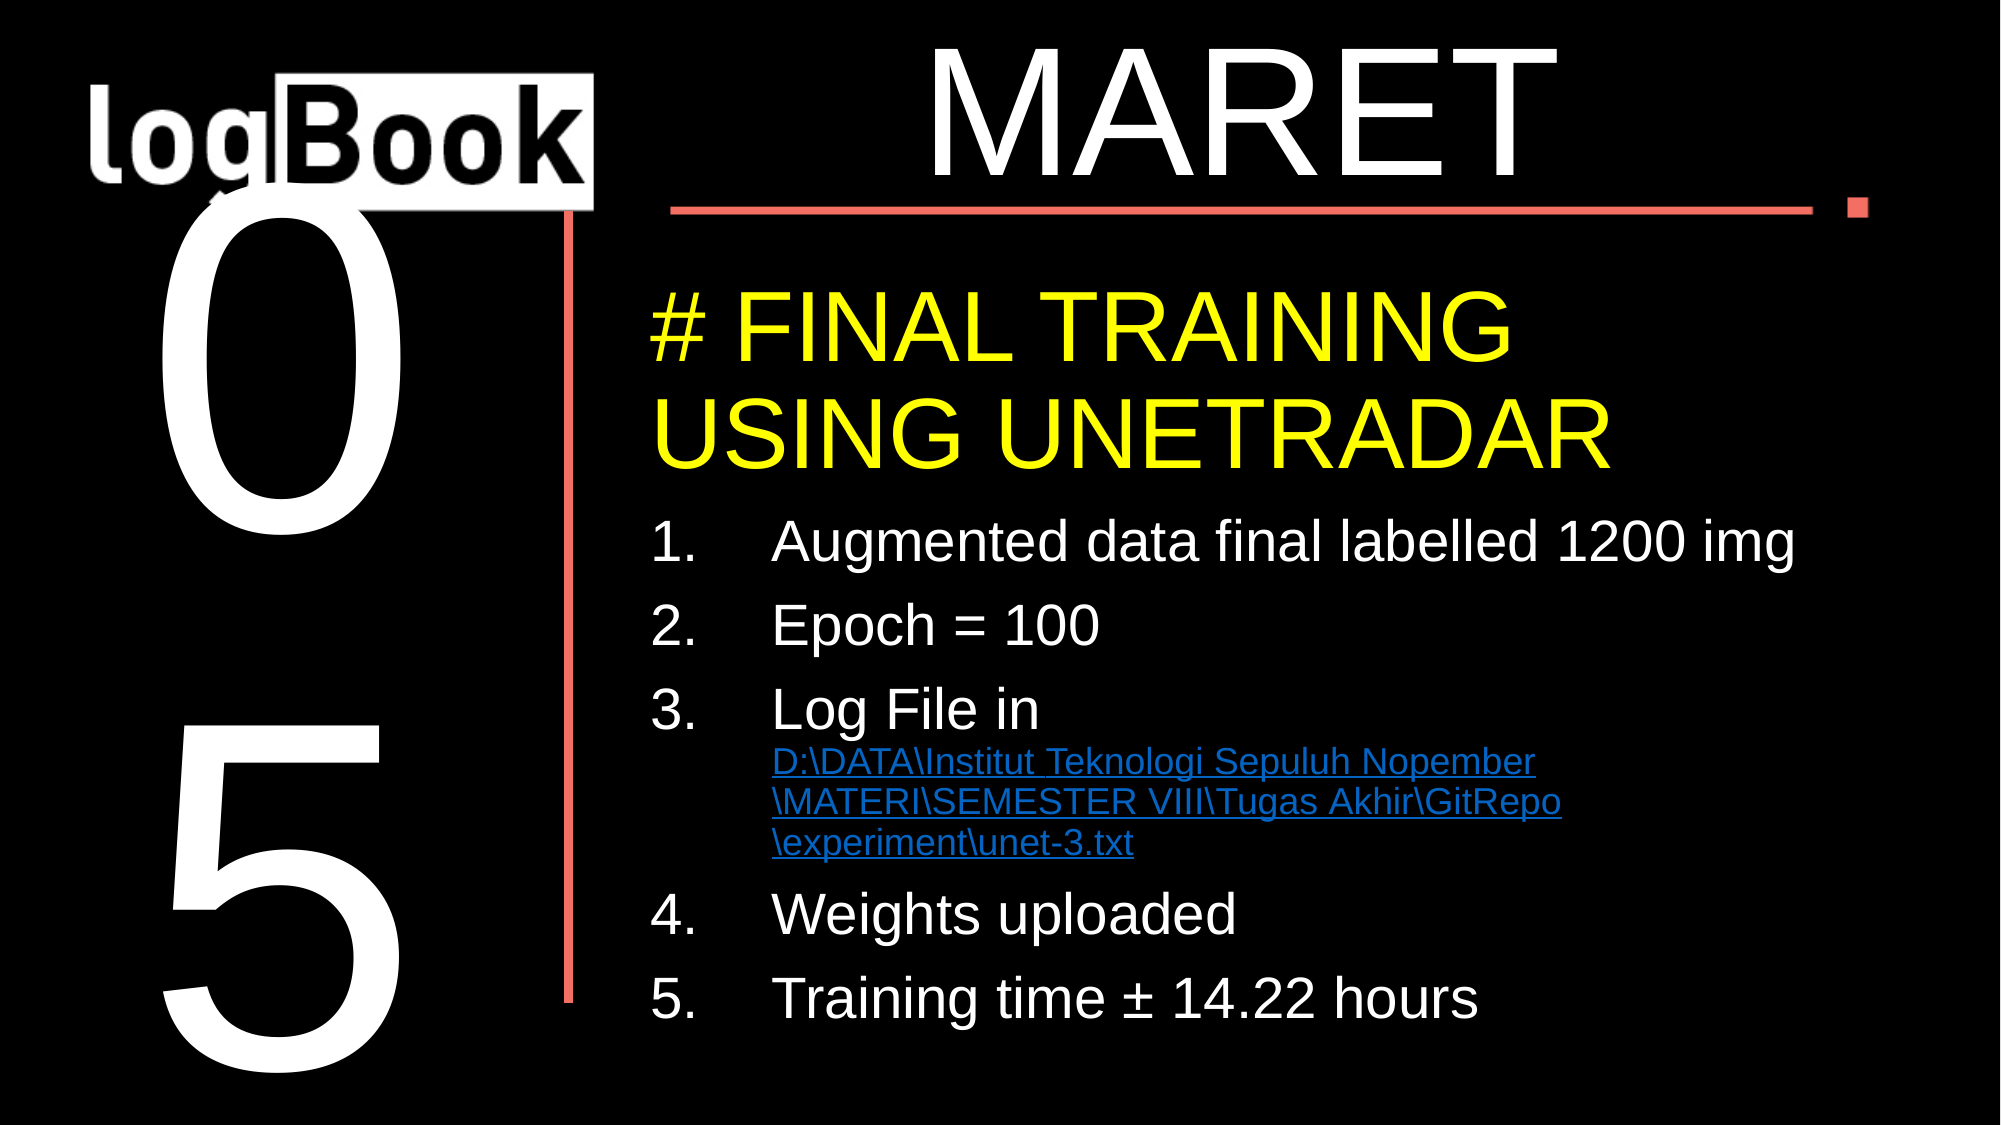

MARET
05
# FINAL TRAINING USING UNETRADAR
Augmented data final labelled 1200 img
Epoch = 100
Log File in
D:\DATA\Institut Teknologi Sepuluh Nopember\MATERI\SEMESTER VIII\Tugas Akhir\GitRepo\experiment\unet-3.txt
Weights uploaded
Training time ± 14.22 hours